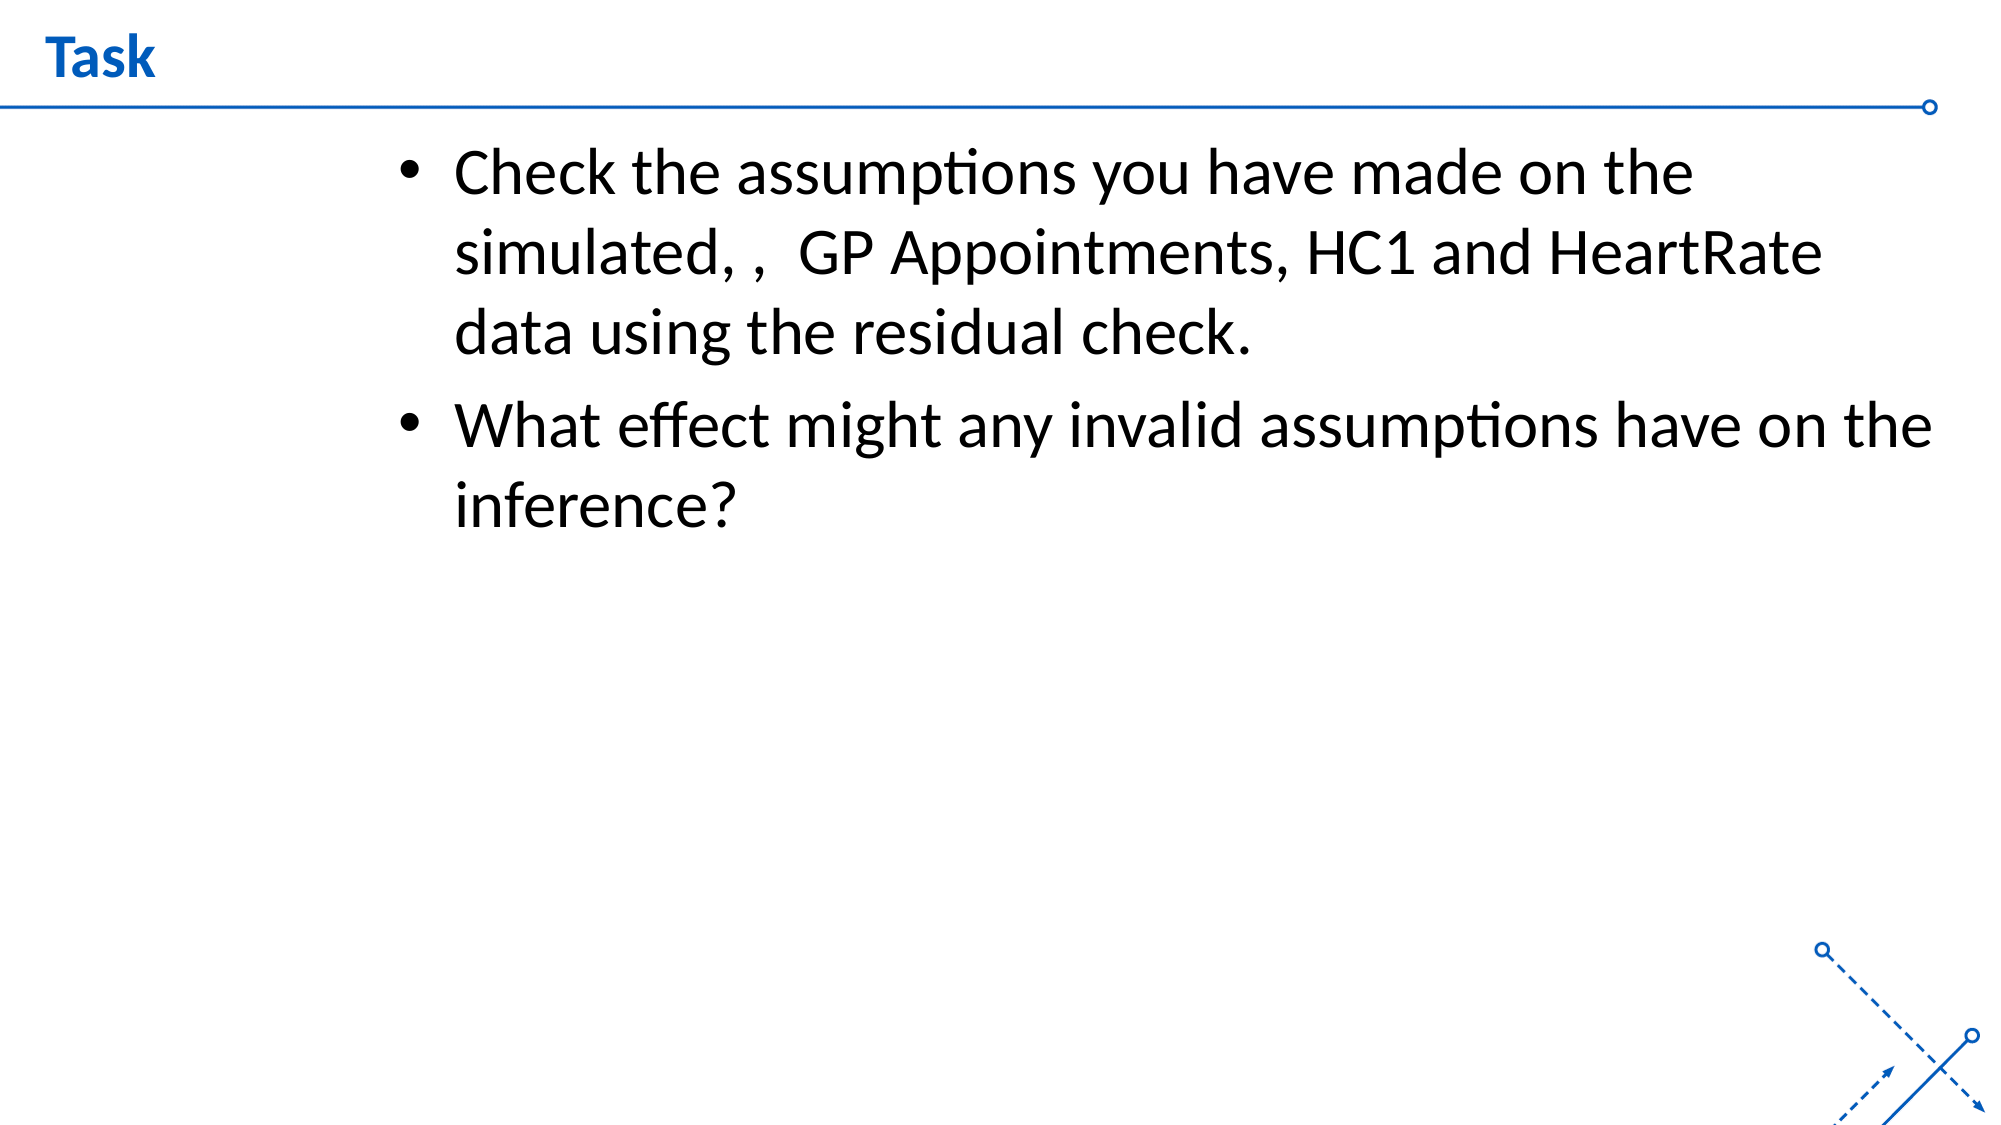

# Task
Check the assumptions you have made on the simulated, ,  GP Appointments, HC1 and HeartRate data using the residual check.
What effect might any invalid assumptions have on the inference?